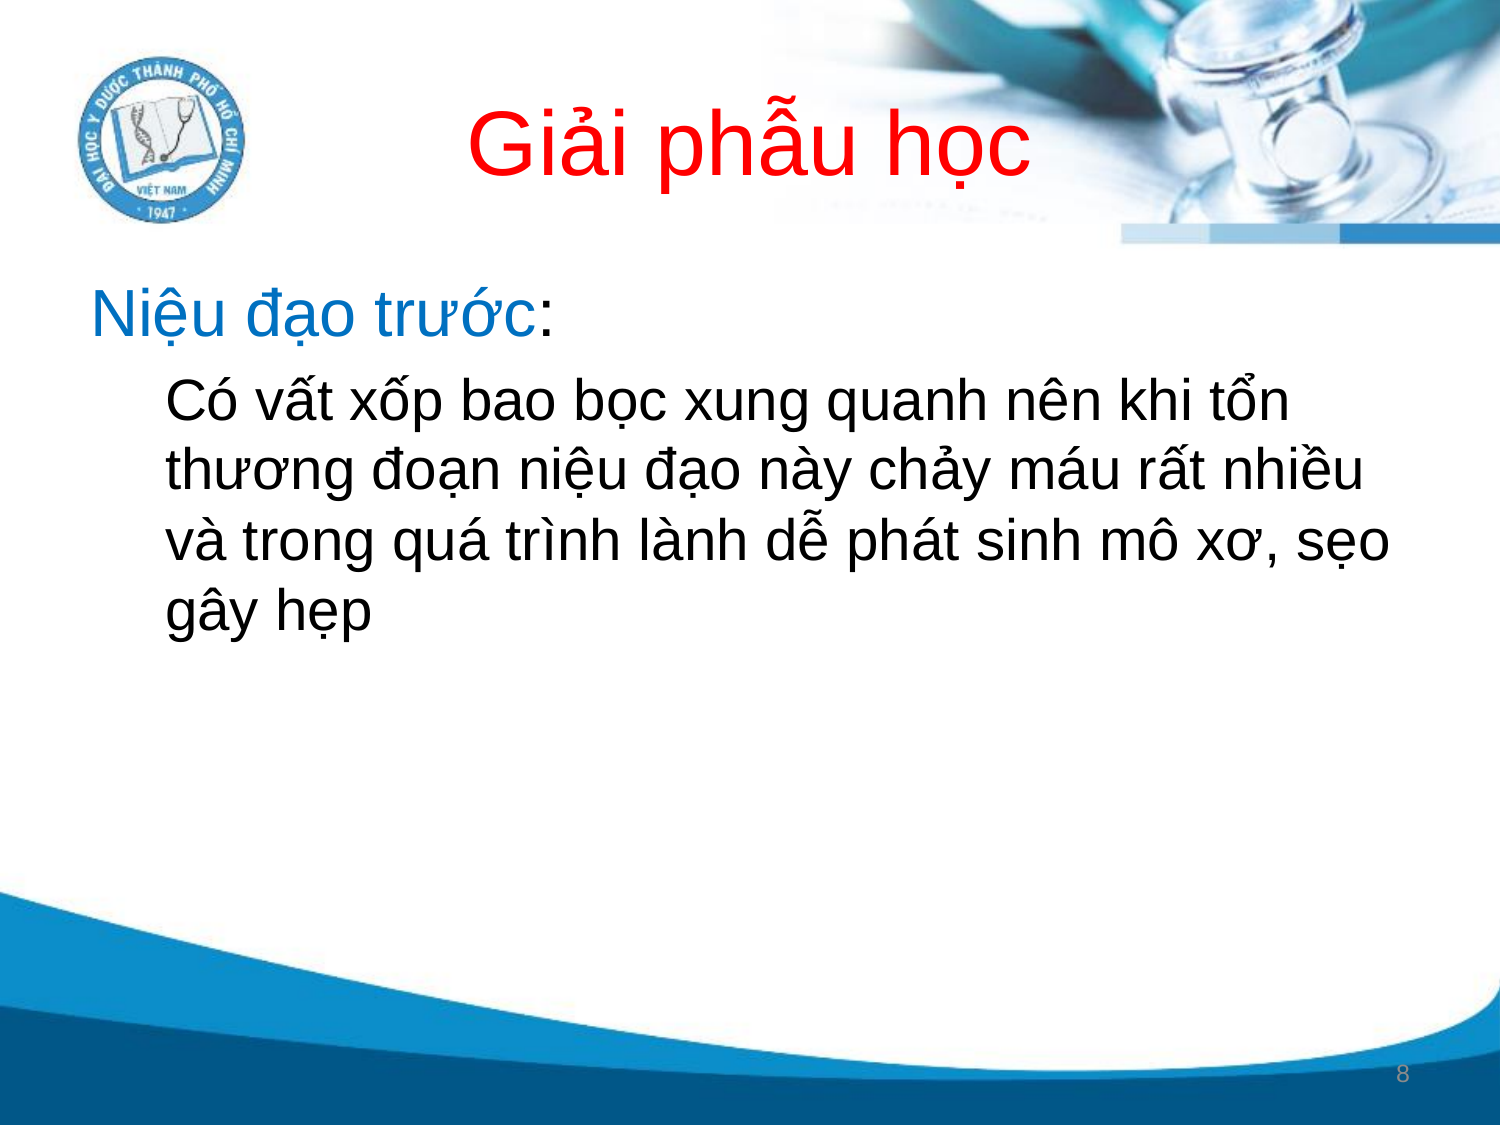

# Giải phẫu học
Niệu đạo trước:
Có vất xốp bao bọc xung quanh nên khi tổn thương đoạn niệu đạo này chảy máu rất nhiều và trong quá trình lành dễ phát sinh mô xơ, sẹo gây hẹp
8